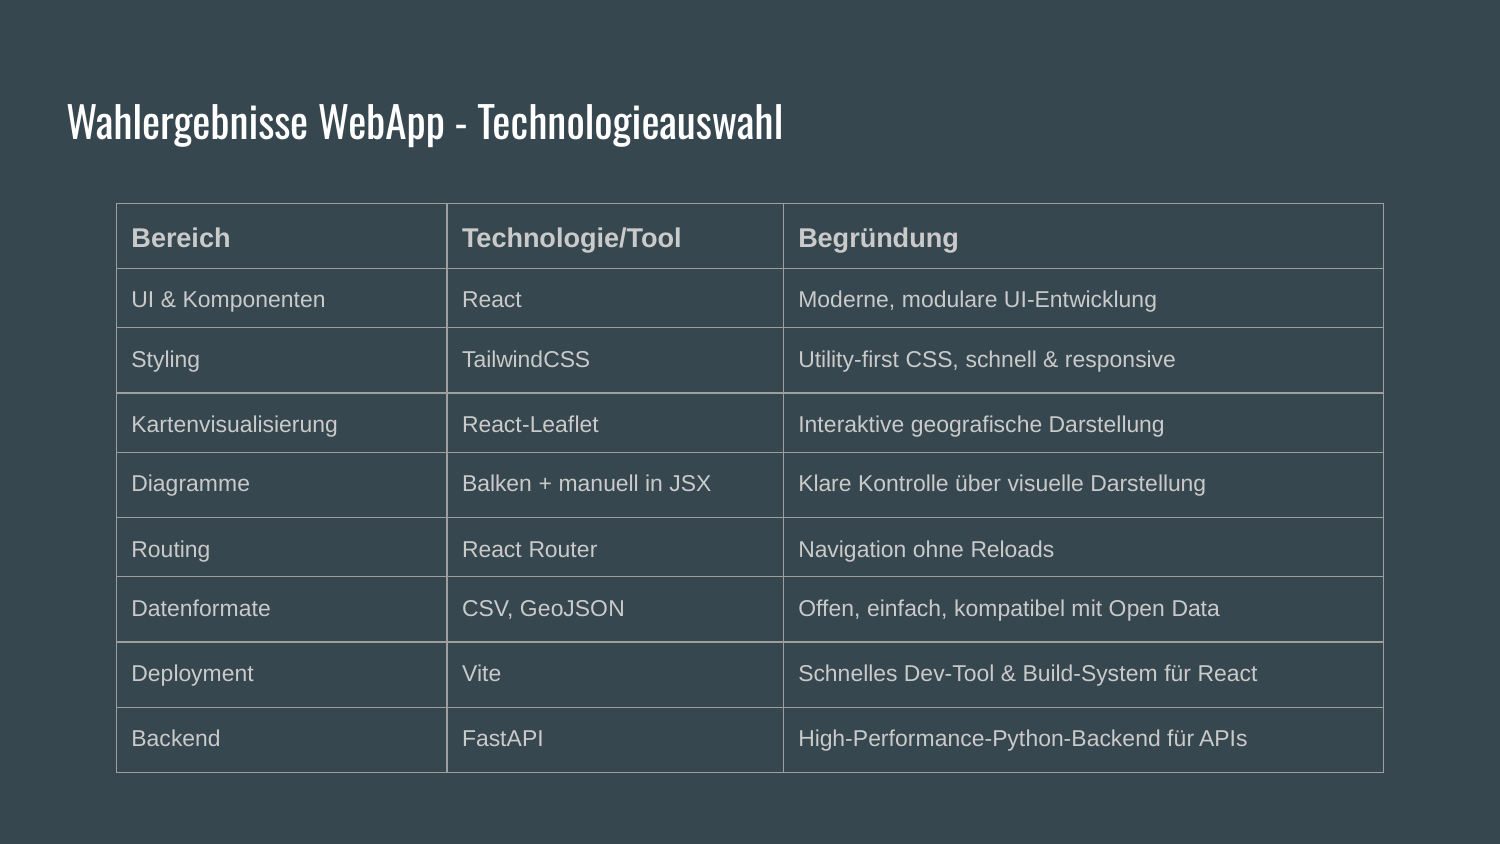

# Wahlergebnisse WebApp - Technologieauswahl
| Bereich | Technologie/Tool | Begründung |
| --- | --- | --- |
| UI & Komponenten | React | Moderne, modulare UI-Entwicklung |
| Styling | TailwindCSS | Utility-first CSS, schnell & responsive |
| Kartenvisualisierung | React-Leaflet | Interaktive geografische Darstellung |
| Diagramme | Balken + manuell in JSX | Klare Kontrolle über visuelle Darstellung |
| Routing | React Router | Navigation ohne Reloads |
| Datenformate | CSV, GeoJSON | Offen, einfach, kompatibel mit Open Data |
| Deployment | Vite | Schnelles Dev-Tool & Build-System für React |
| Backend | FastAPI | High-Performance-Python-Backend für APIs |